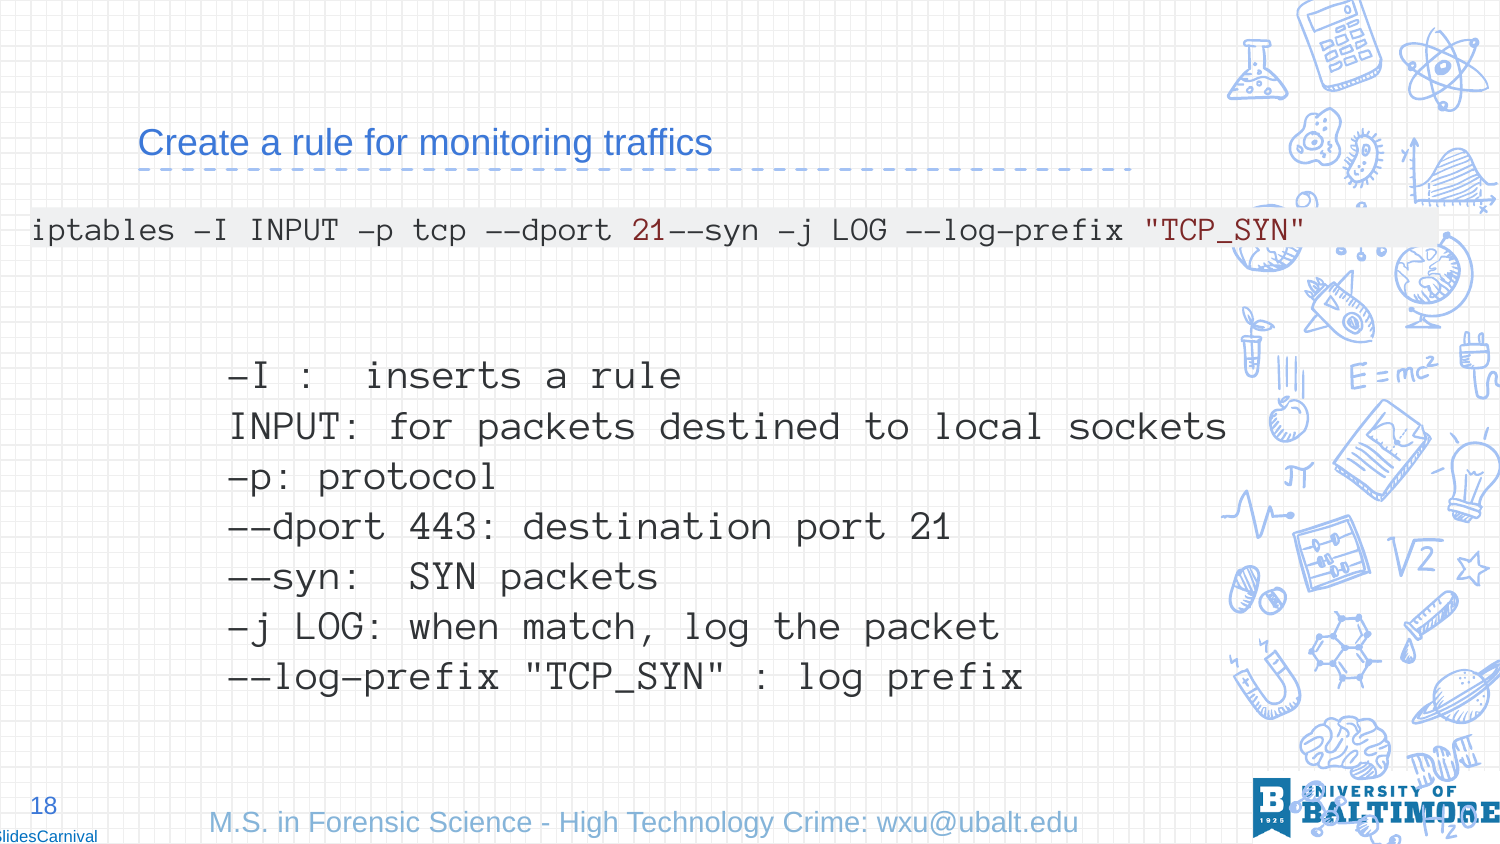

# Create a rule for monitoring traffics
iptables -I INPUT -p tcp --dport 21--syn -j LOG --log-prefix "TCP_SYN"
-I :  inserts a rule
INPUT: for packets destined to local sockets
-p: protocol
--dport 443: destination port 21
--syn:  SYN packets
-j LOG: when match, log the packet
--log-prefix "TCP_SYN" : log prefix

18